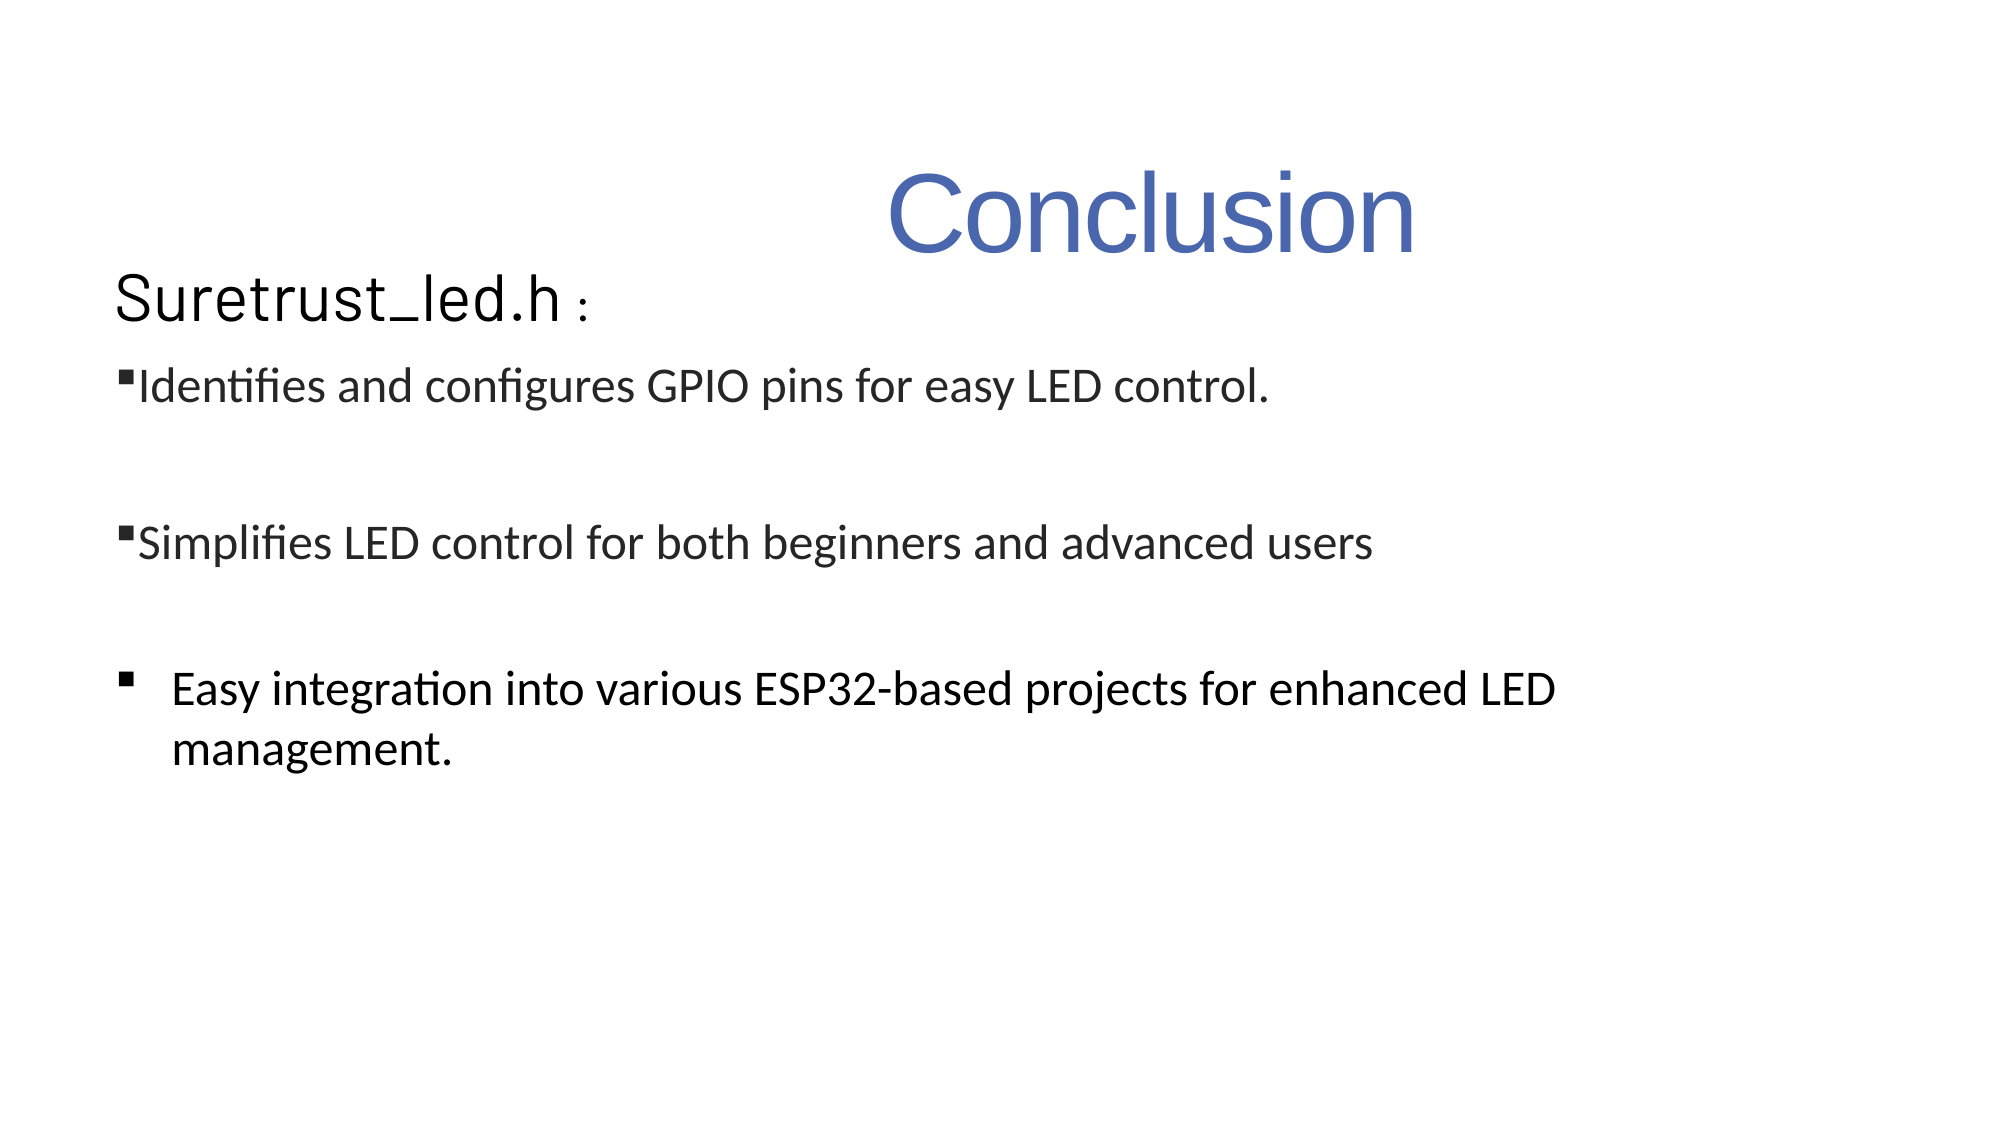

# Conclusion
Suretrust_led.h :
Identifies and configures GPIO pins for easy LED control.

Simplifies LED control for both beginners and advanced users
Easy integration into various ESP32-based projects for enhanced LED management.